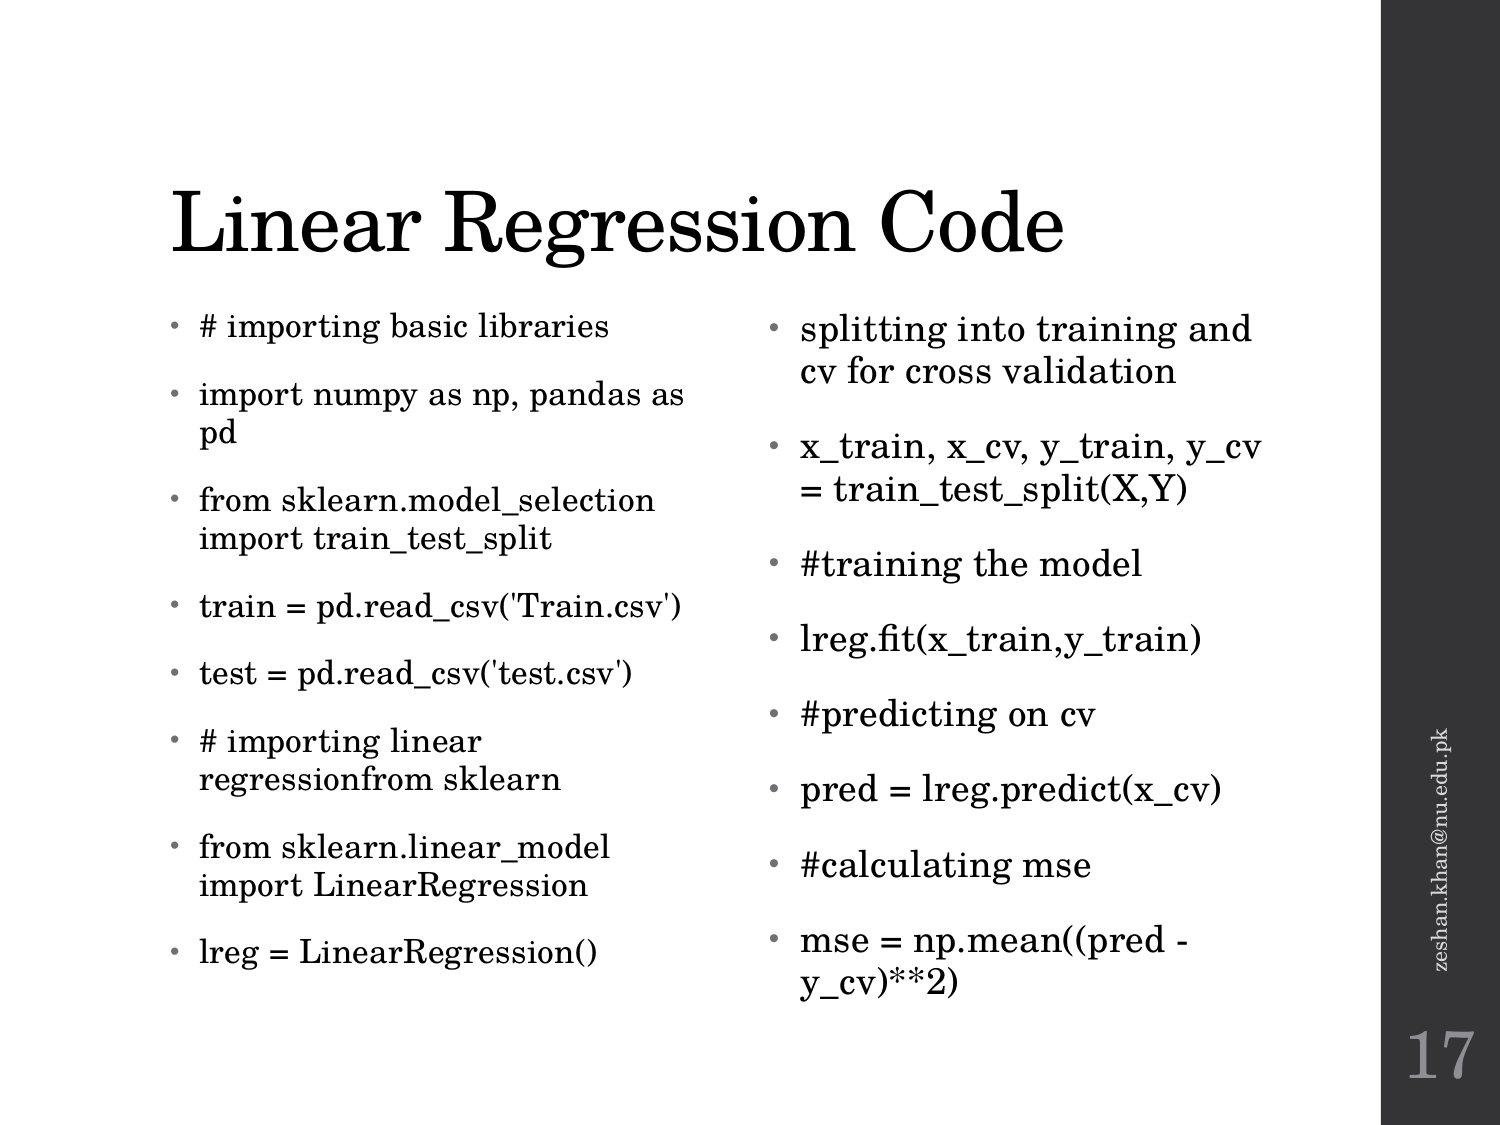

# Linear Regression Code
# importing basic libraries
import numpy as np, pandas as pd
from sklearn.model_selection import train_test_split
train = pd.read_csv('Train.csv')
test = pd.read_csv('test.csv')
# importing linear regressionfrom sklearn
from sklearn.linear_model import LinearRegression
lreg = LinearRegression()
splitting into training and cv for cross validation
x_train, x_cv, y_train, y_cv = train_test_split(X,Y)
#training the model
lreg.fit(x_train,y_train)
#predicting on cv
pred = lreg.predict(x_cv)
#calculating mse
mse = np.mean((pred - y_cv)**2)
zeshan.khan@nu.edu.pk
17